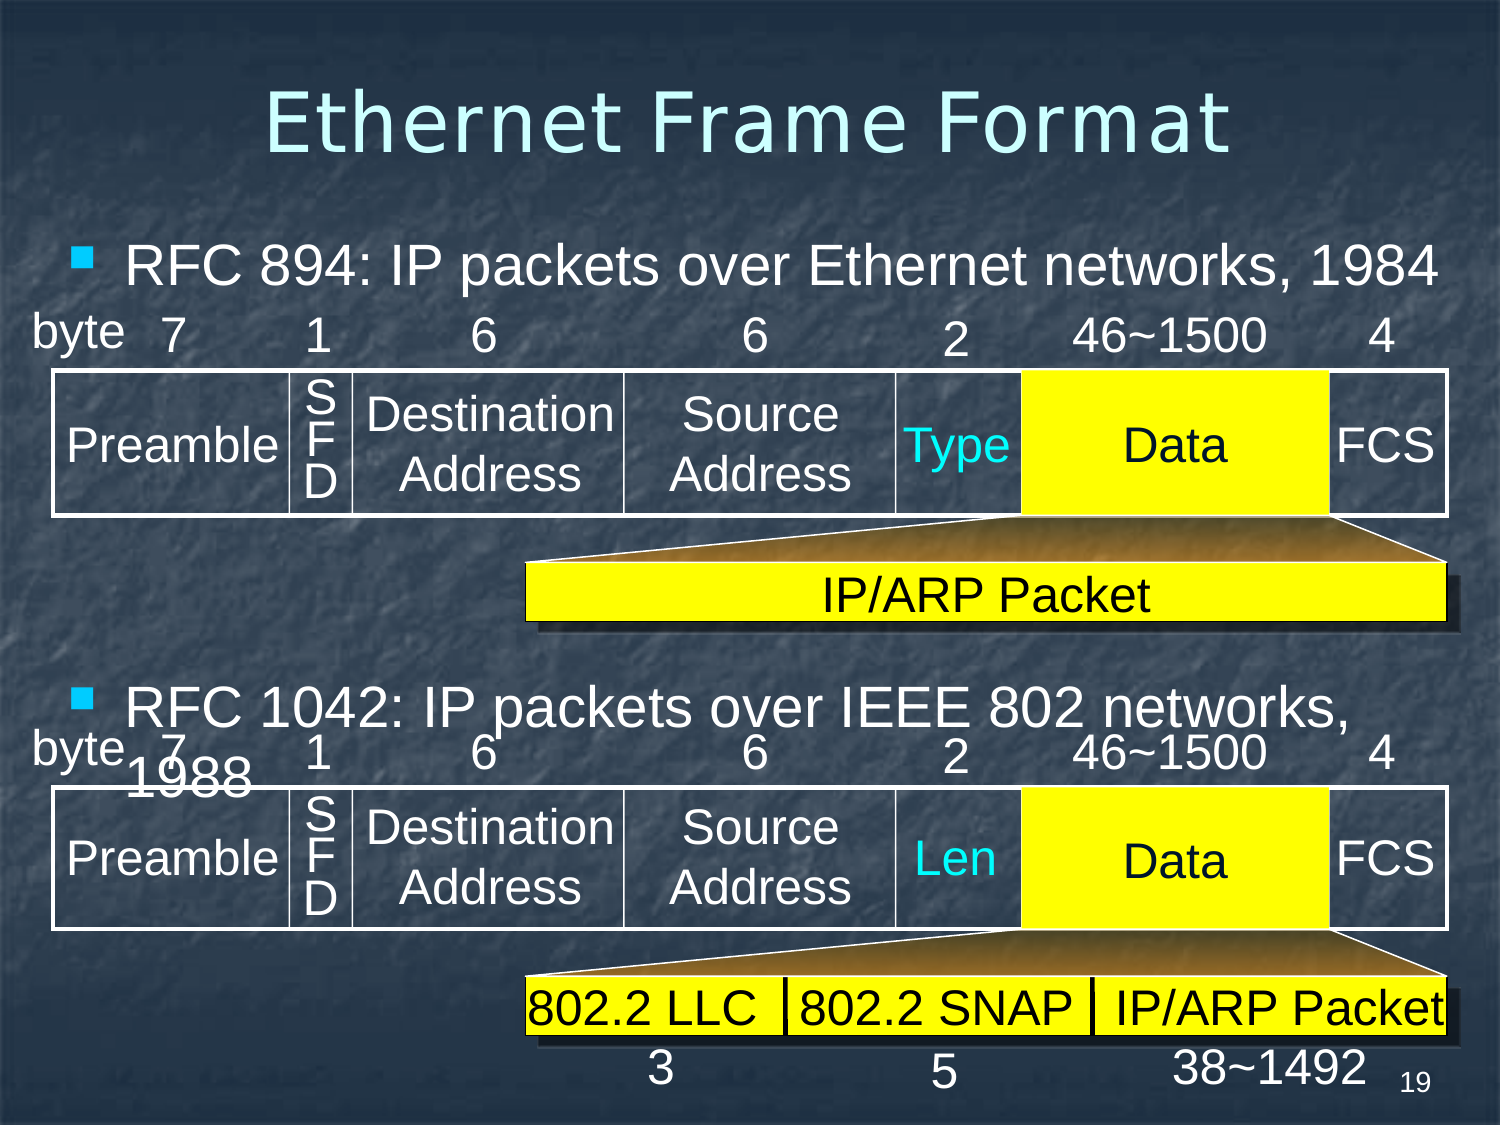

# Ethernet Frame Format
RFC 894: IP packets over Ethernet networks, 1984

RFC 1042: IP packets over IEEE 802 networks, 1988
byte
7
1
6
6
46~1500
4
2

Data
S
F
D
Destination
Address
Source
Address
Preamble
Type
FCS

IP/ARP Packet
byte
7
1
6
6
46~1500
4
2

Destination
Address
Source
Address
Data
S
F
D
Preamble
Len
FCS

802.2 LLC   802.2 SNAP   IP/ARP Packet

3
38~1492
5
19